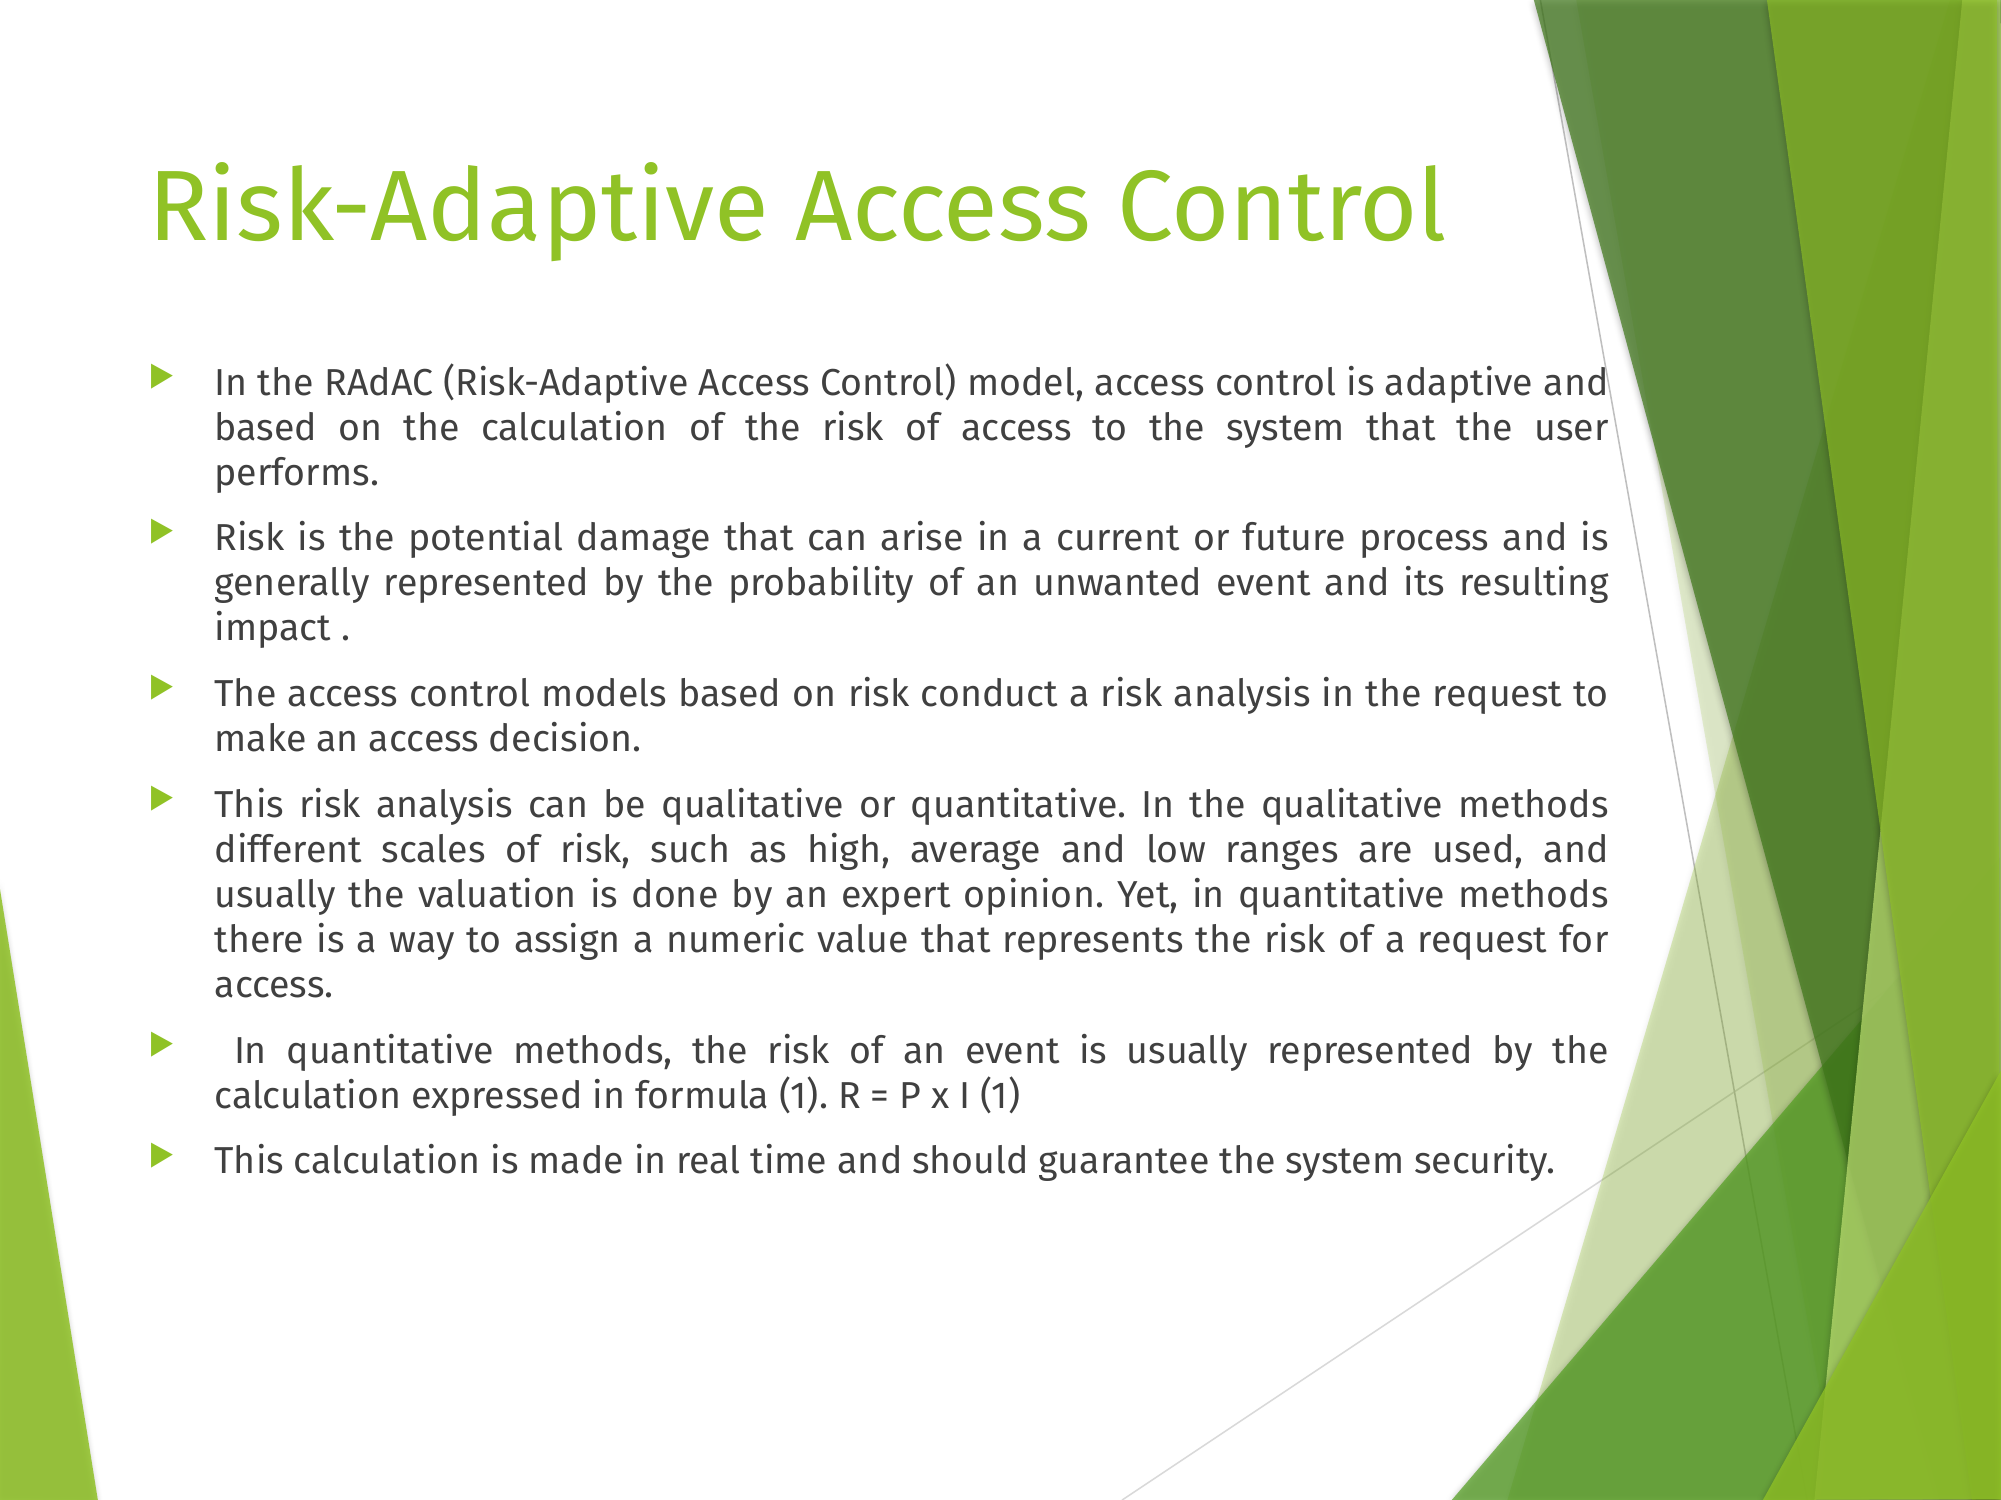

# Risk-Adaptive Access Control
In the RAdAC (Risk-Adaptive Access Control) model, access control is adaptive and based on the calculation of the risk of access to the system that the user performs.
Risk is the potential damage that can arise in a current or future process and is generally represented by the probability of an unwanted event and its resulting impact .
The access control models based on risk conduct a risk analysis in the request to make an access decision.
This risk analysis can be qualitative or quantitative. In the qualitative methods different scales of risk, such as high, average and low ranges are used, and usually the valuation is done by an expert opinion. Yet, in quantitative methods there is a way to assign a numeric value that represents the risk of a request for access.
 In quantitative methods, the risk of an event is usually represented by the calculation expressed in formula (1). R = P x I (1)
This calculation is made in real time and should guarantee the system security.